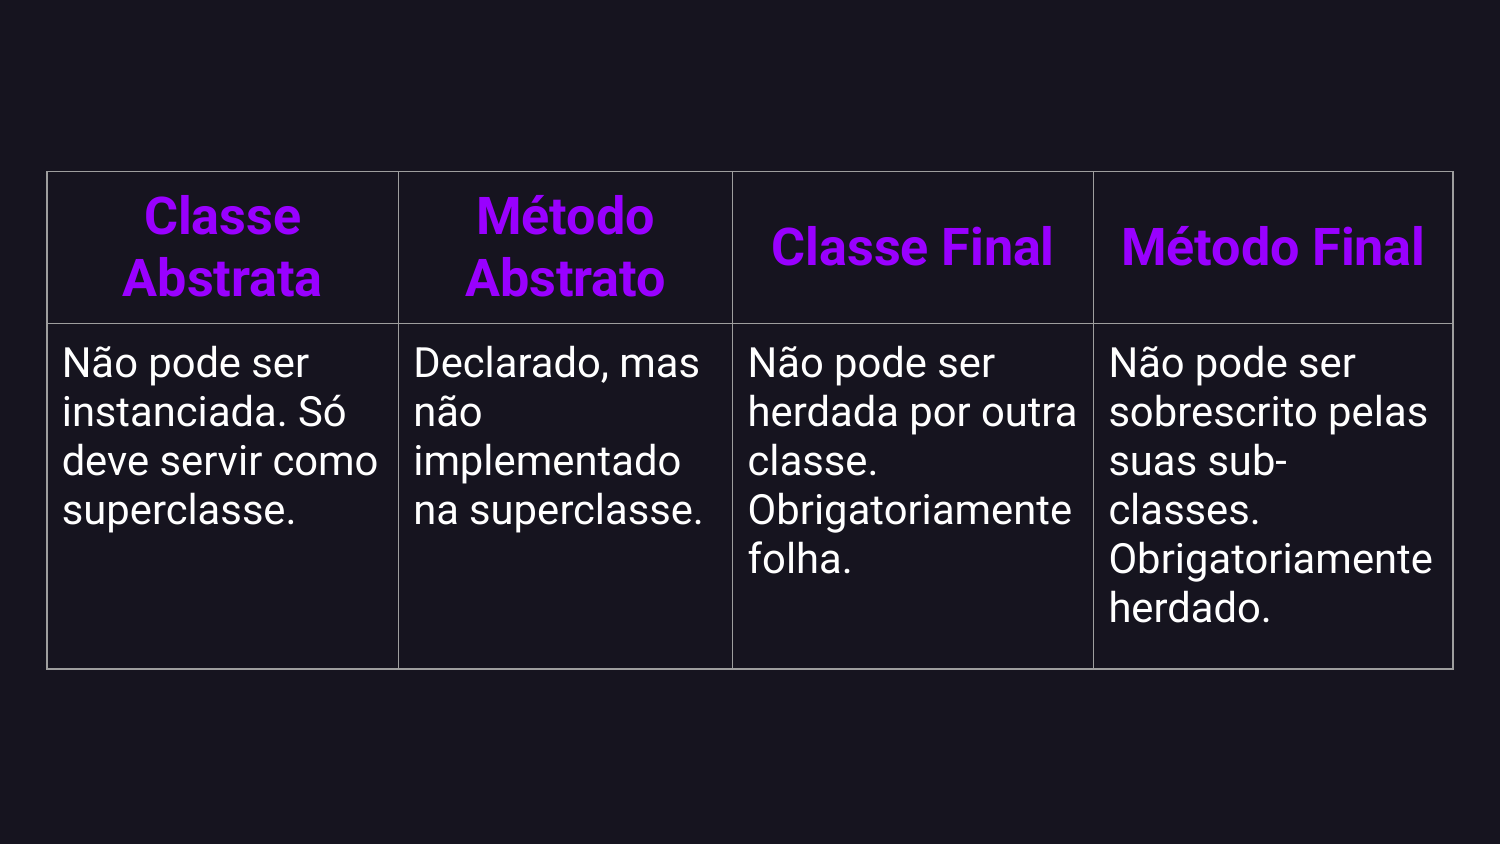

| Classe Abstrata | Método Abstrato | Classe Final | Método Final |
| --- | --- | --- | --- |
| Não pode ser instanciada. Só deve servir como superclasse. | Declarado, mas não implementado na superclasse. | Não pode ser herdada por outra classe. Obrigatoriamente folha. | Não pode ser sobrescrito pelas suas sub-classes. Obrigatoriamente herdado. |